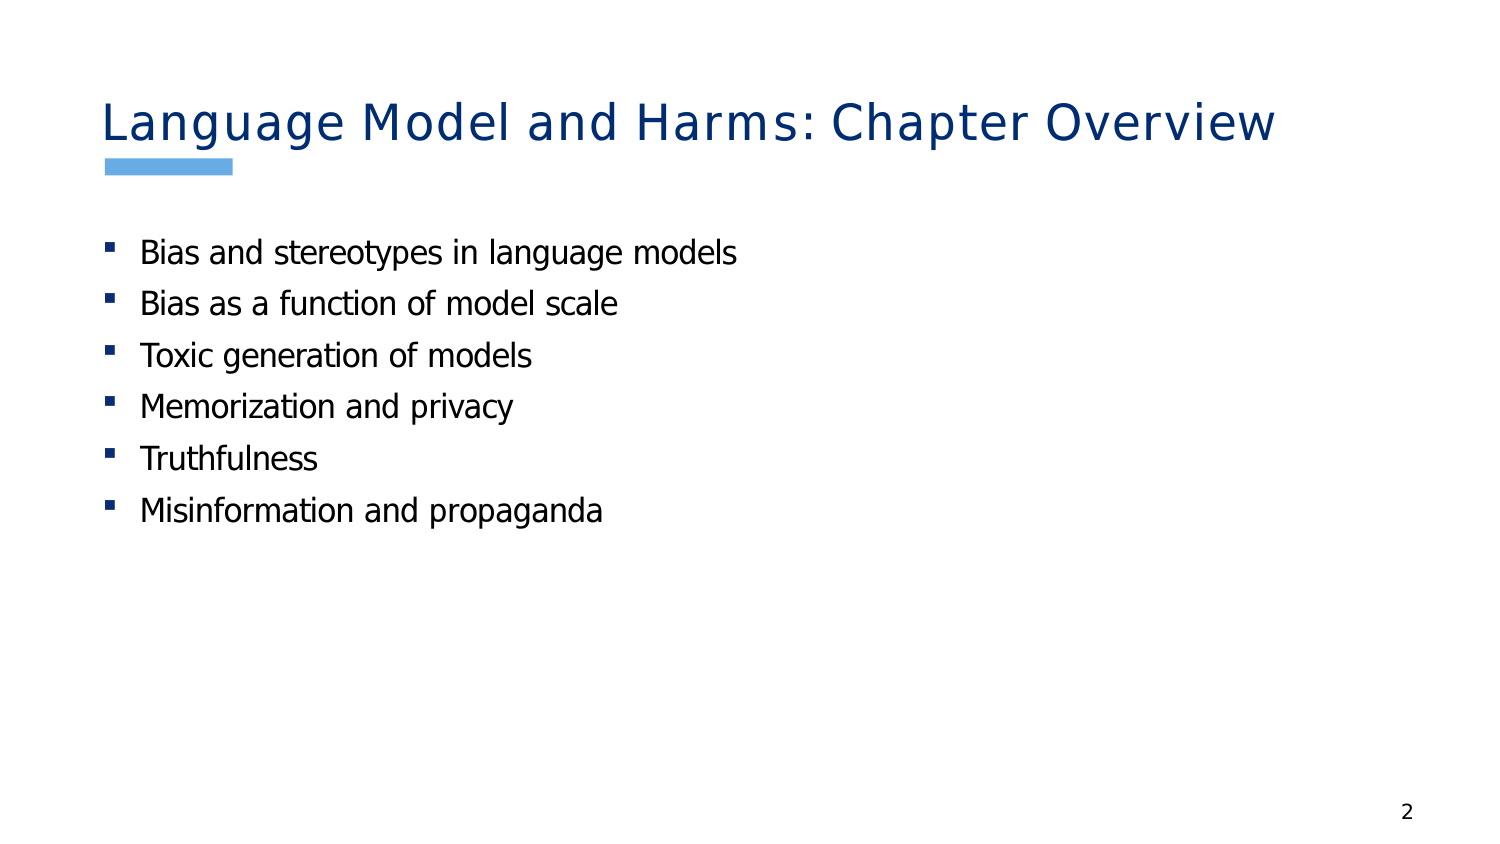

# Language Model and Harms: Chapter Overview
Bias and stereotypes in language models
Bias as a function of model scale
Toxic generation of models
Memorization and privacy
Truthfulness
Misinformation and propaganda